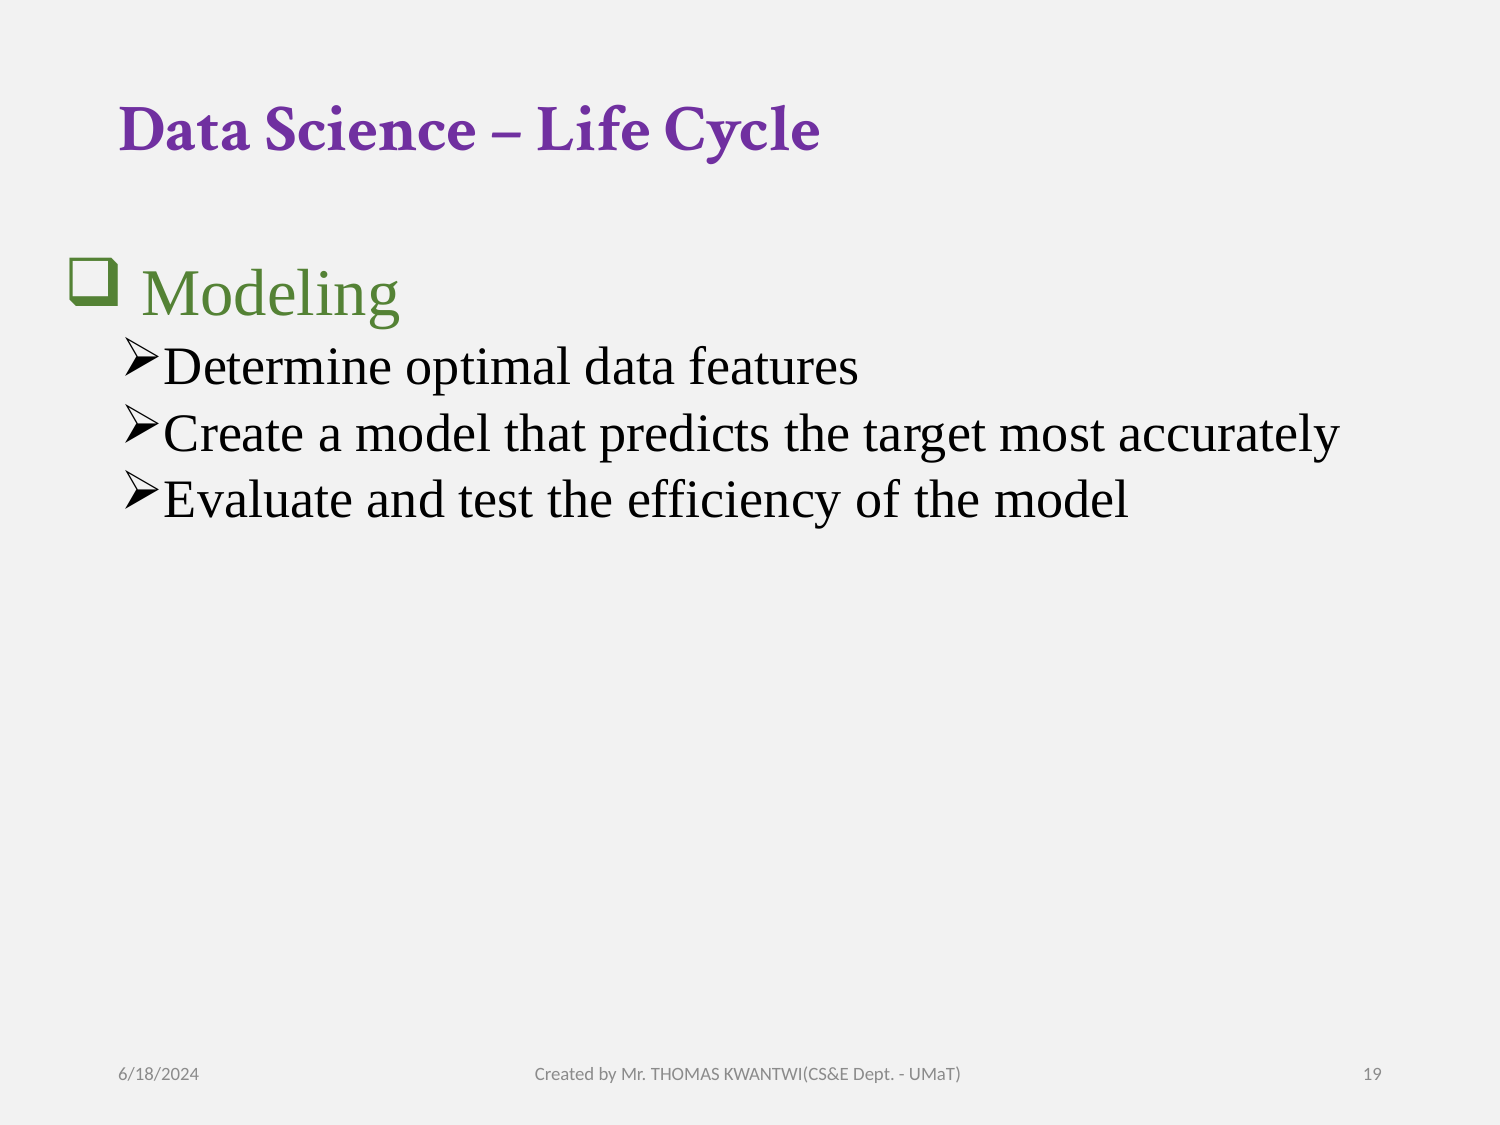

# Data Science – Life Cycle
 Modeling
Determine optimal data features
Create a model that predicts the target most accurately
Evaluate and test the efficiency of the model

6/18/2024
Created by Mr. THOMAS KWANTWI(CS&E Dept. - UMaT)
19